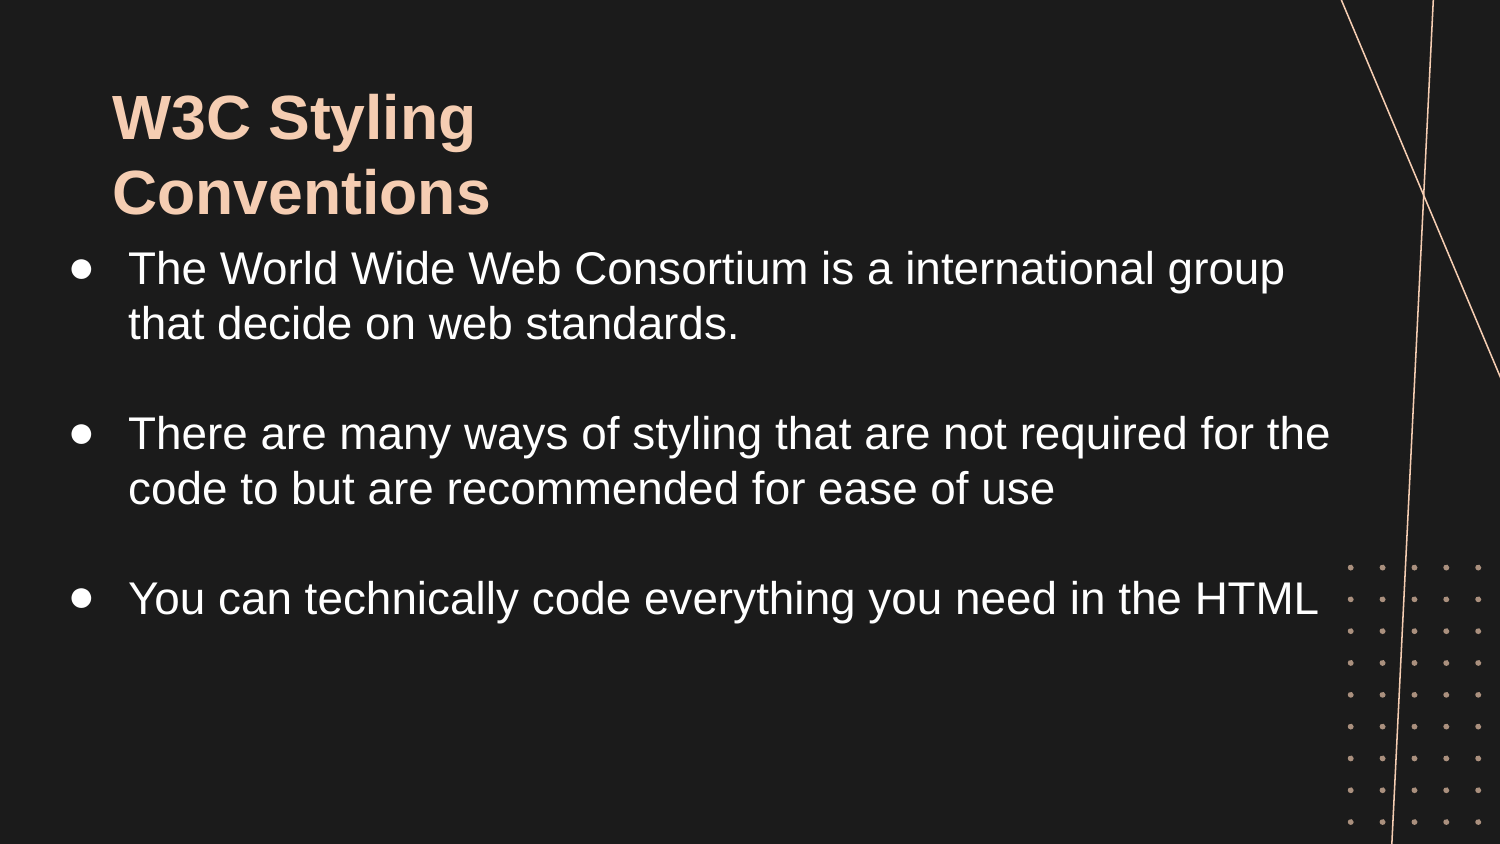

# W3C Styling Conventions
The World Wide Web Consortium is a international group that decide on web standards.

There are many ways of styling that are not required for the code to but are recommended for ease of use

You can technically code everything you need in the HTML